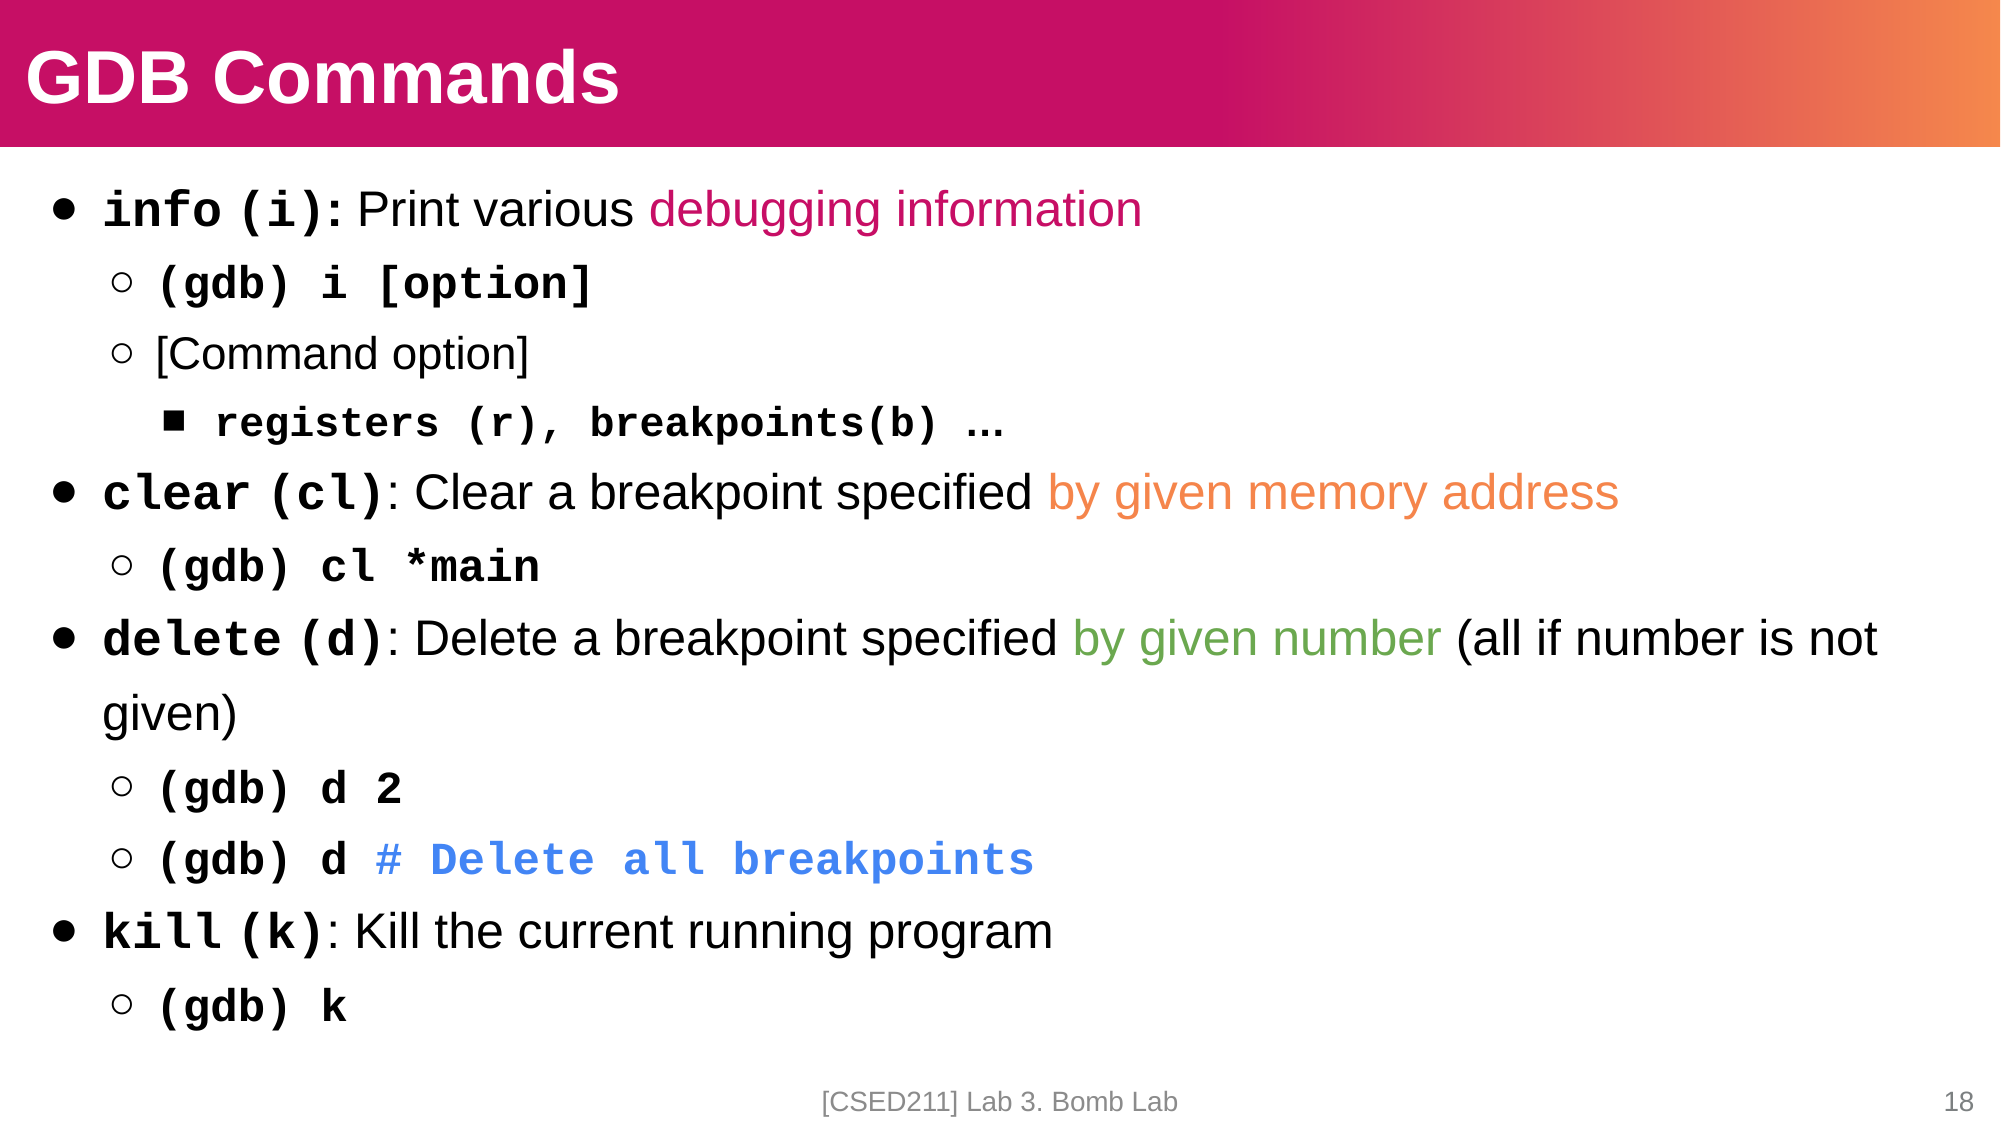

# GDB Commands
info (i): Print various debugging information
(gdb) i [option]
[Command option]
registers (r), breakpoints(b) …
clear (cl): Clear a breakpoint specified by given memory address
(gdb) cl *main
delete (d): Delete a breakpoint specified by given number (all if number is not given)
(gdb) d 2
(gdb) d # Delete all breakpoints
kill (k): Kill the current running program
(gdb) k

[CSED211] Lab 3. Bomb Lab
18